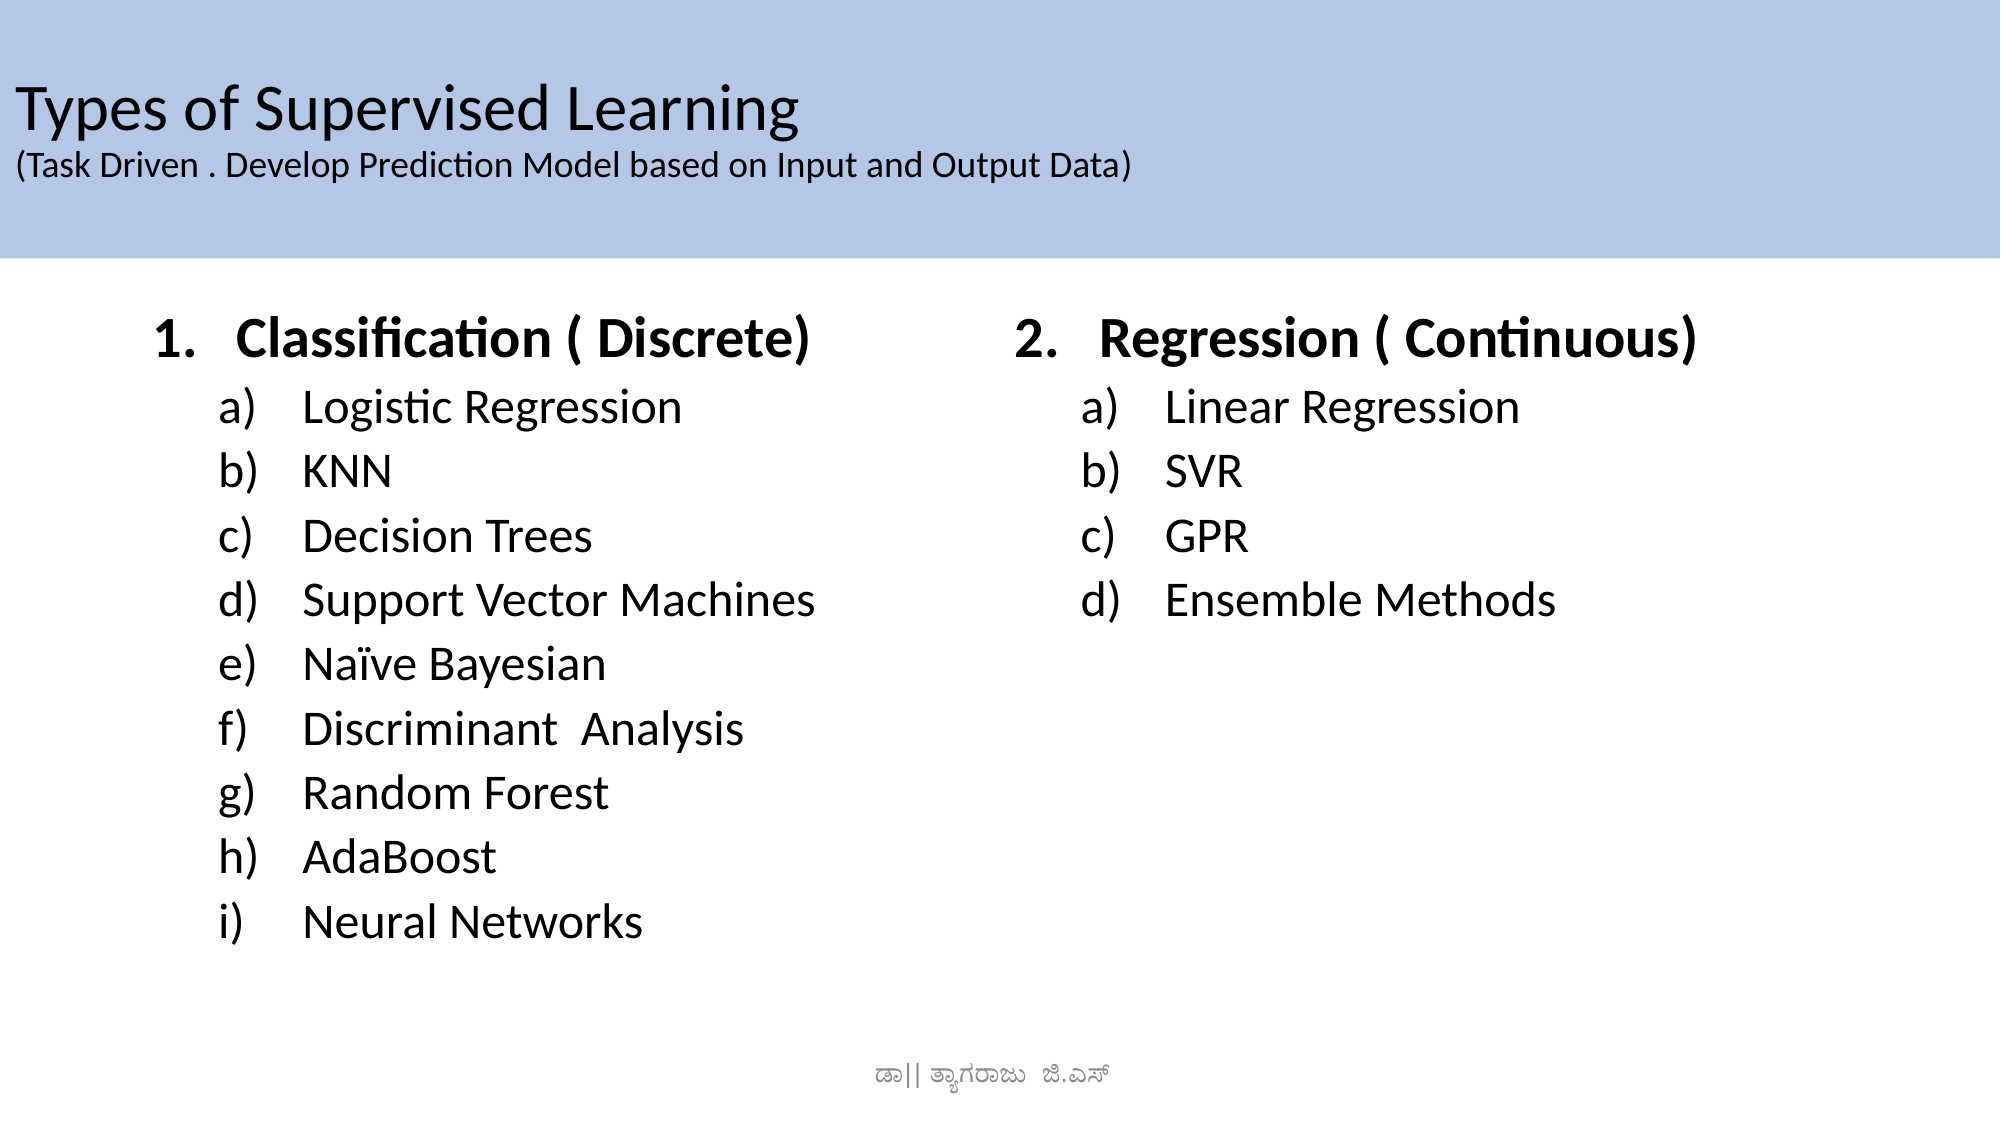

# Types of Supervised Learning (Task Driven . Develop Prediction Model based on Input and Output Data)
Classification ( Discrete)
Logistic Regression
KNN
Decision Trees
Support Vector Machines
Naïve Bayesian
Discriminant  Analysis
Random Forest
AdaBoost
Neural Networks

Regression ( Continuous)
Linear Regression
SVR
GPR
Ensemble Methods
ಡಾ|| ತ್ಯಾಗರಾಜು  ಜಿ.ಎಸ್